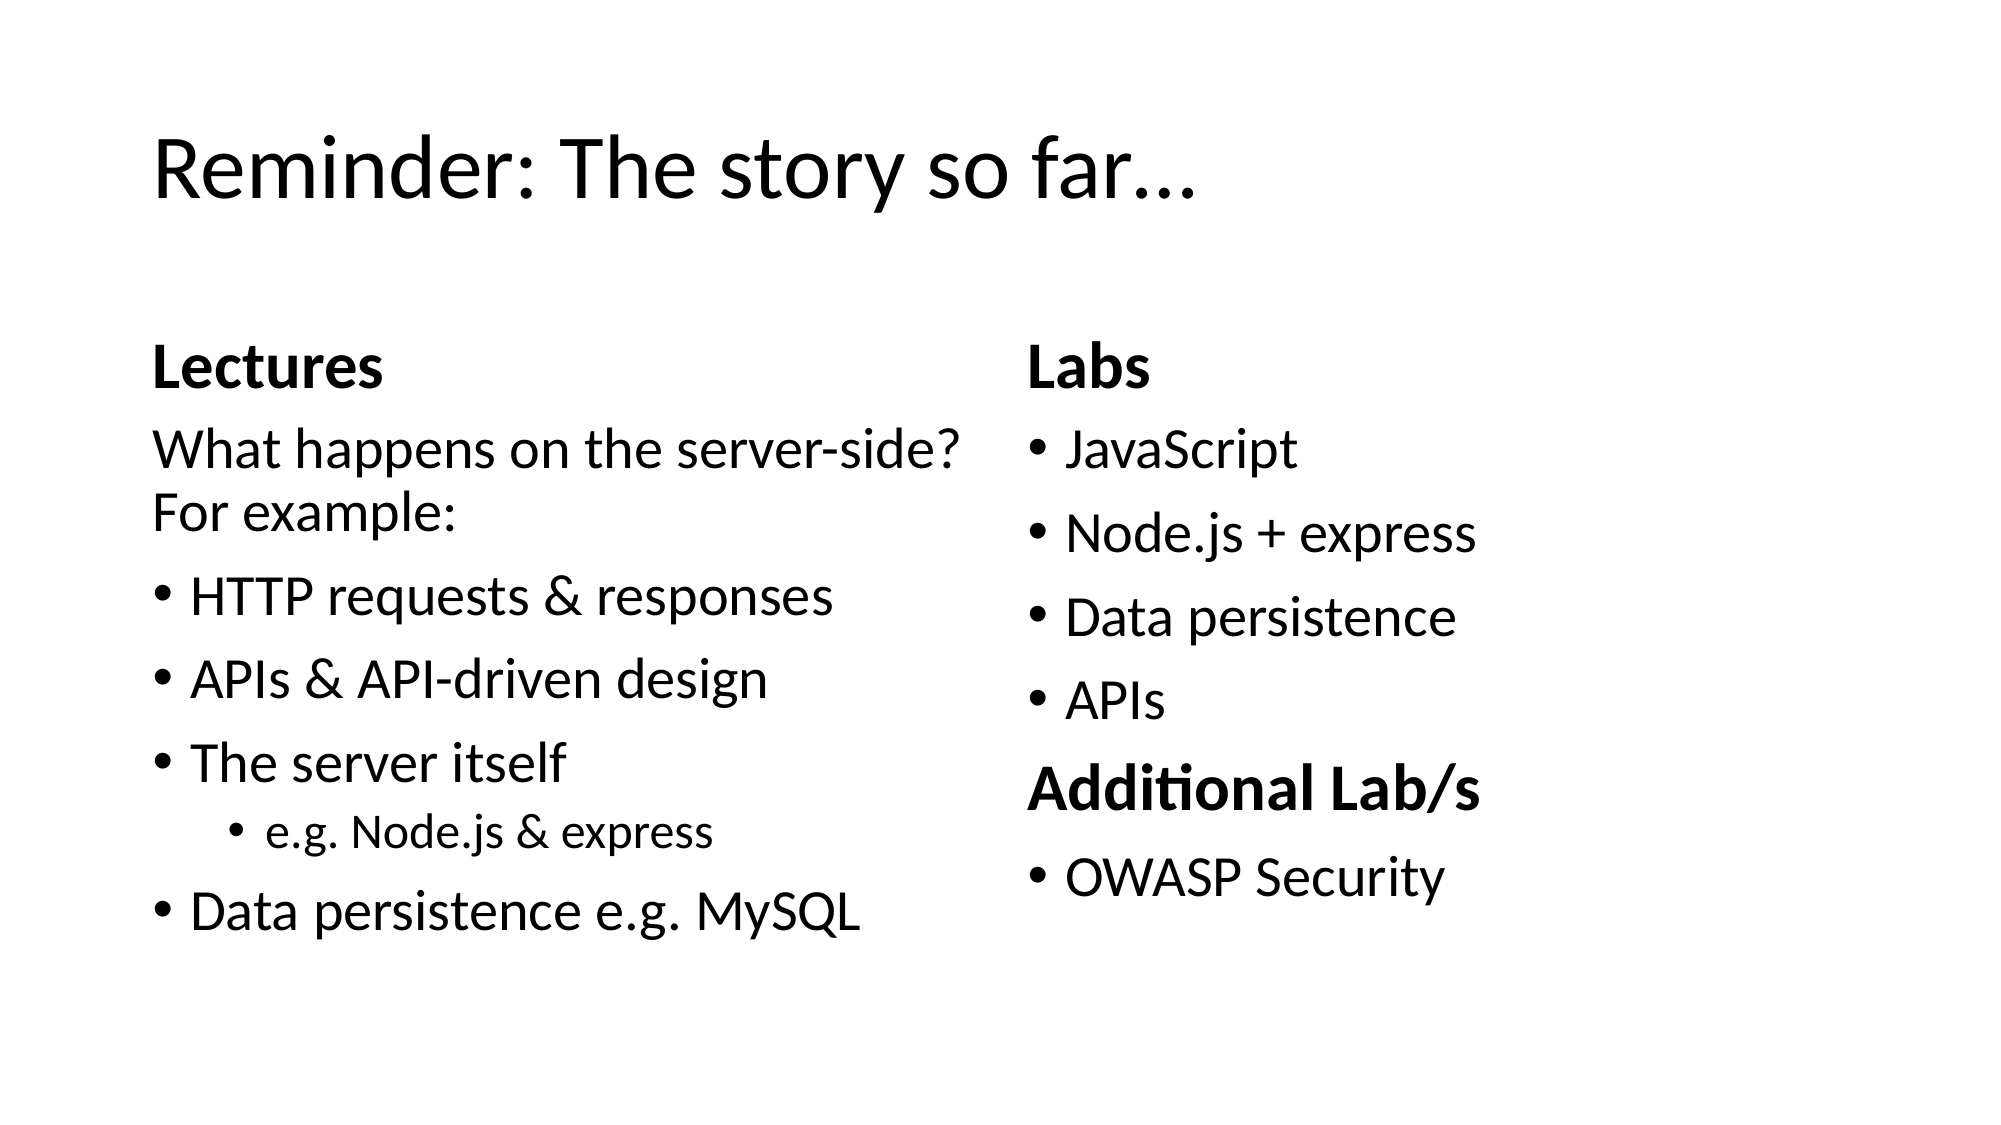

# Reminder: The story so far…
Lectures
Labs
What happens on the server-side?
For example:
HTTP requests & responses
APIs & API-driven design
The server itself
e.g. Node.js & express
Data persistence e.g. MySQL

JavaScript
Node.js + express
Data persistence
APIs
Additional Lab/s
OWASP Security